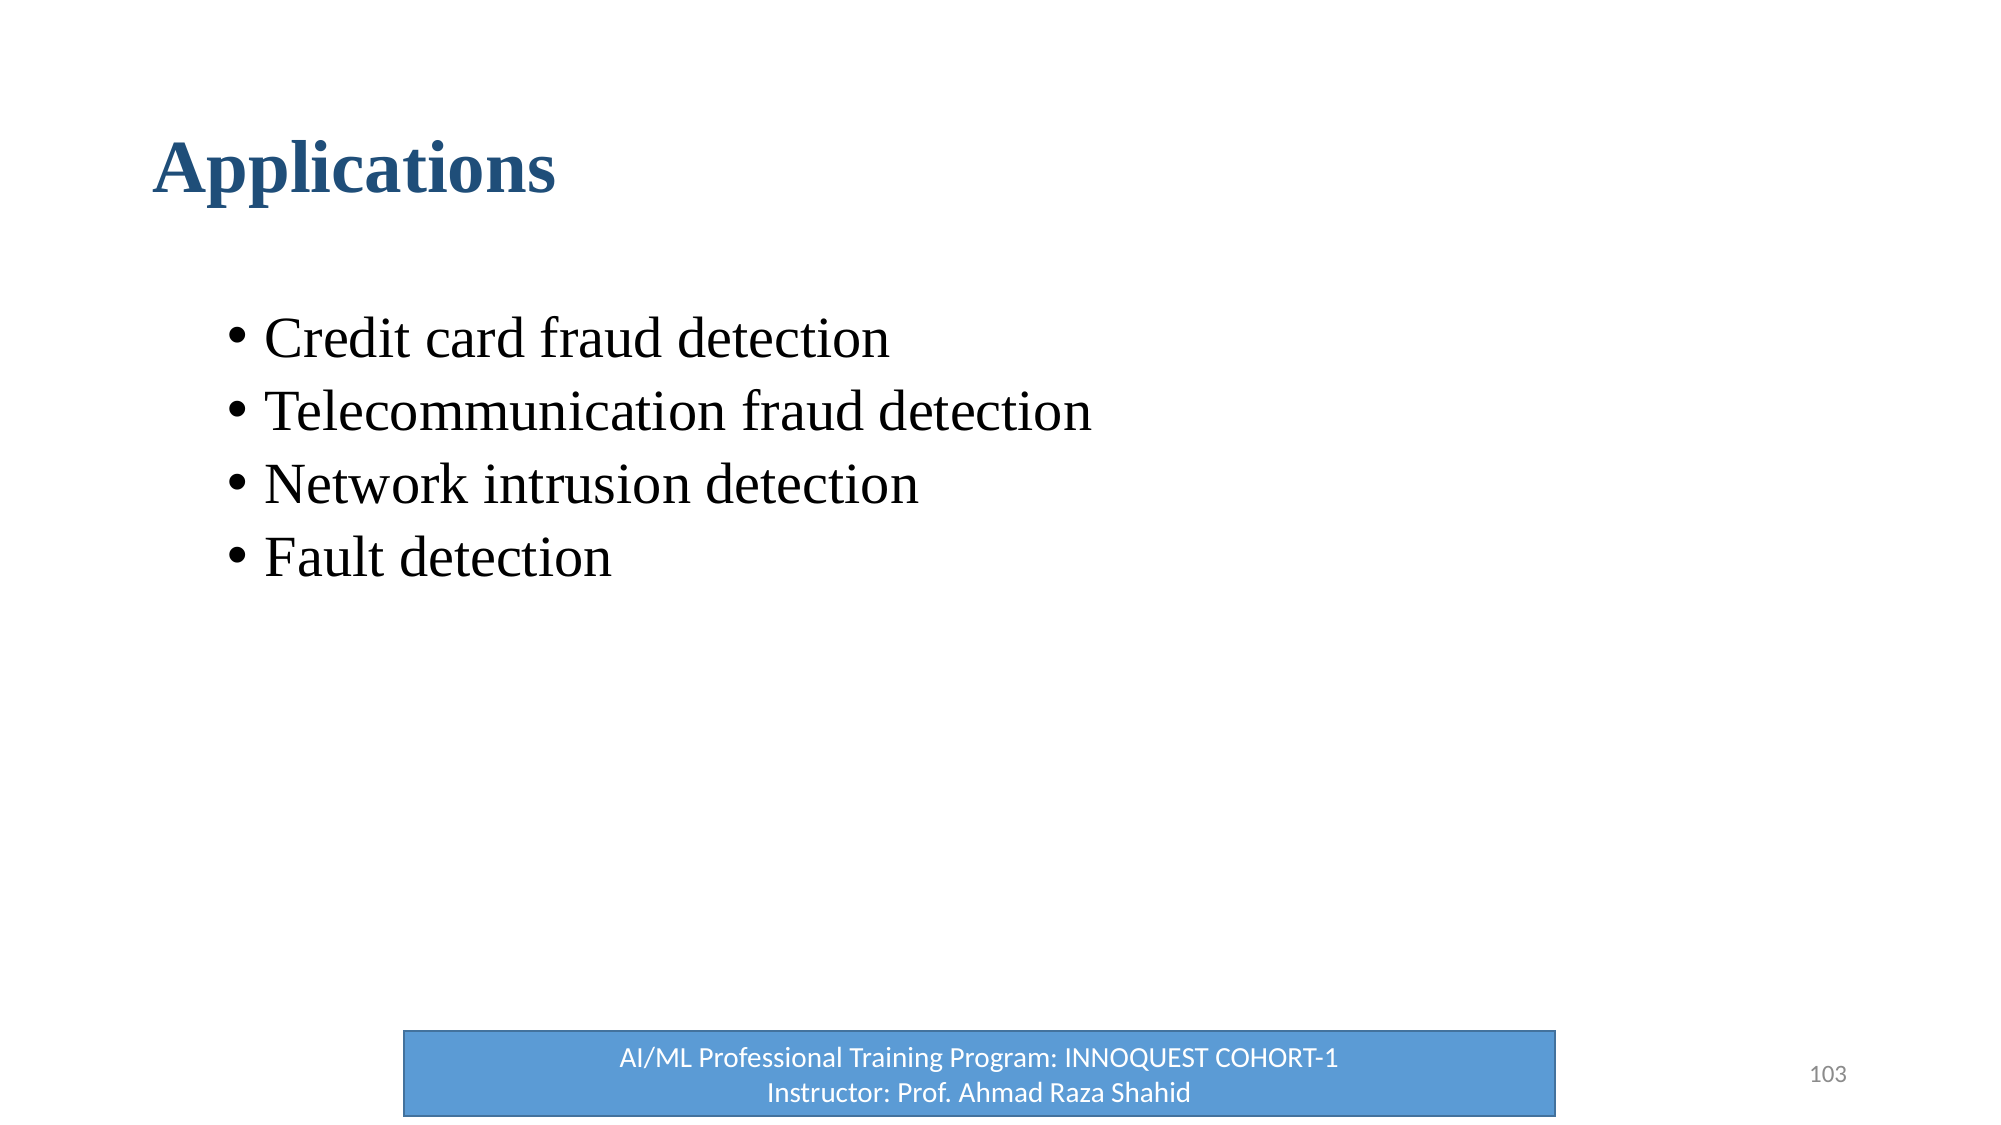

# Applications
Credit card fraud detection
Telecommunication fraud detection
Network intrusion detection
Fault detection
AI/ML Professional Training Program: INNOQUEST COHORT-1
Instructor: Prof. Ahmad Raza Shahid
103